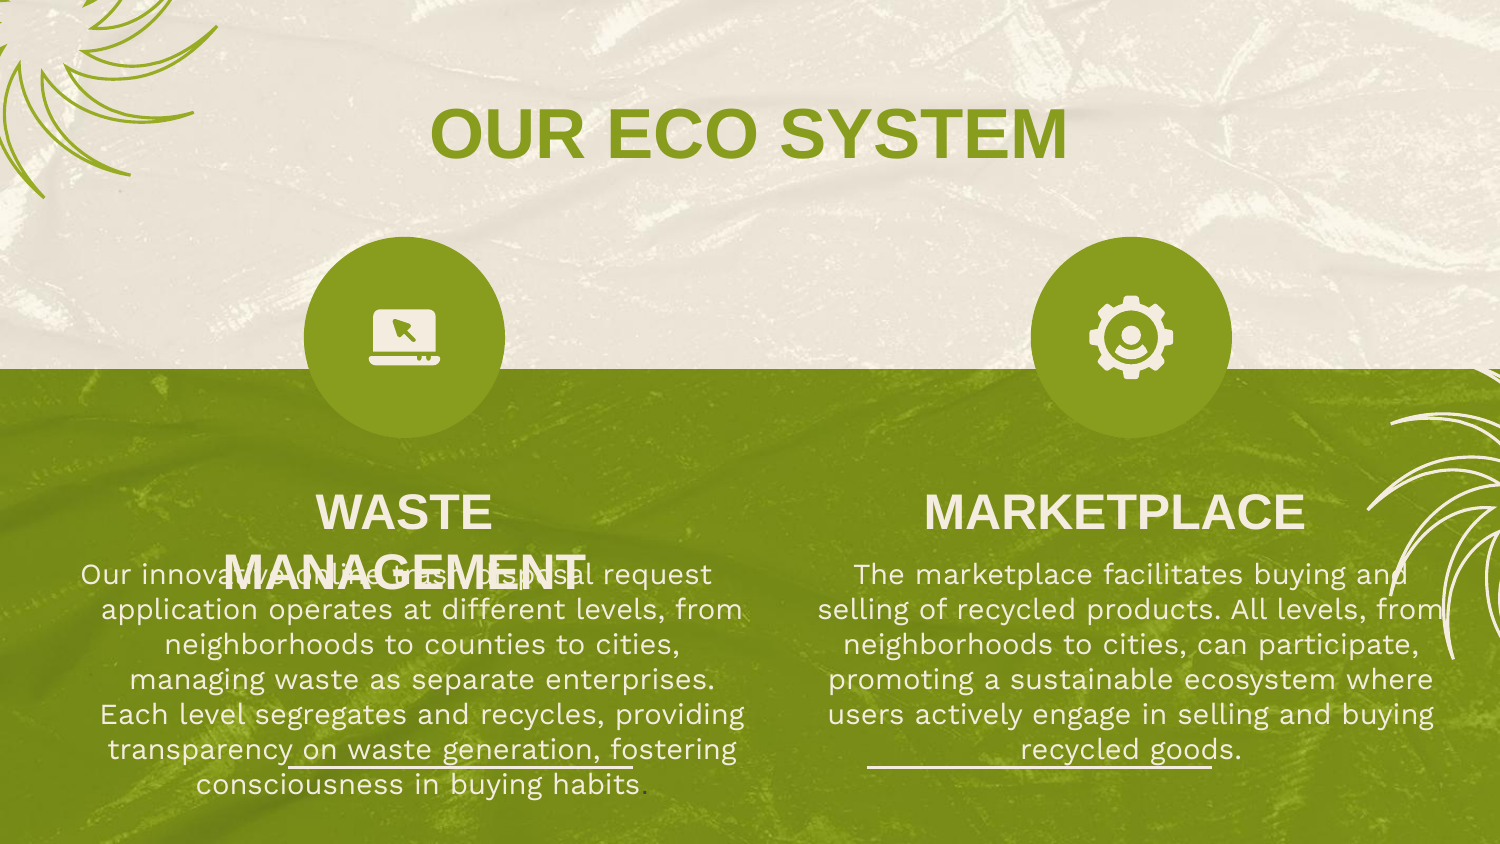

# OUR ECO SYSTEM

WASTE MANAGEMENT
MARKETPLACE
Our innovative online trash disposal request application operates at different levels, from neighborhoods to counties to cities, managing waste as separate enterprises. Each level segregates and recycles, providing transparency on waste generation, fostering consciousness in buying habits.
The marketplace facilitates buying and selling of recycled products. All levels, from neighborhoods to cities, can participate, promoting a sustainable ecosystem where users actively engage in selling and buying recycled goods.